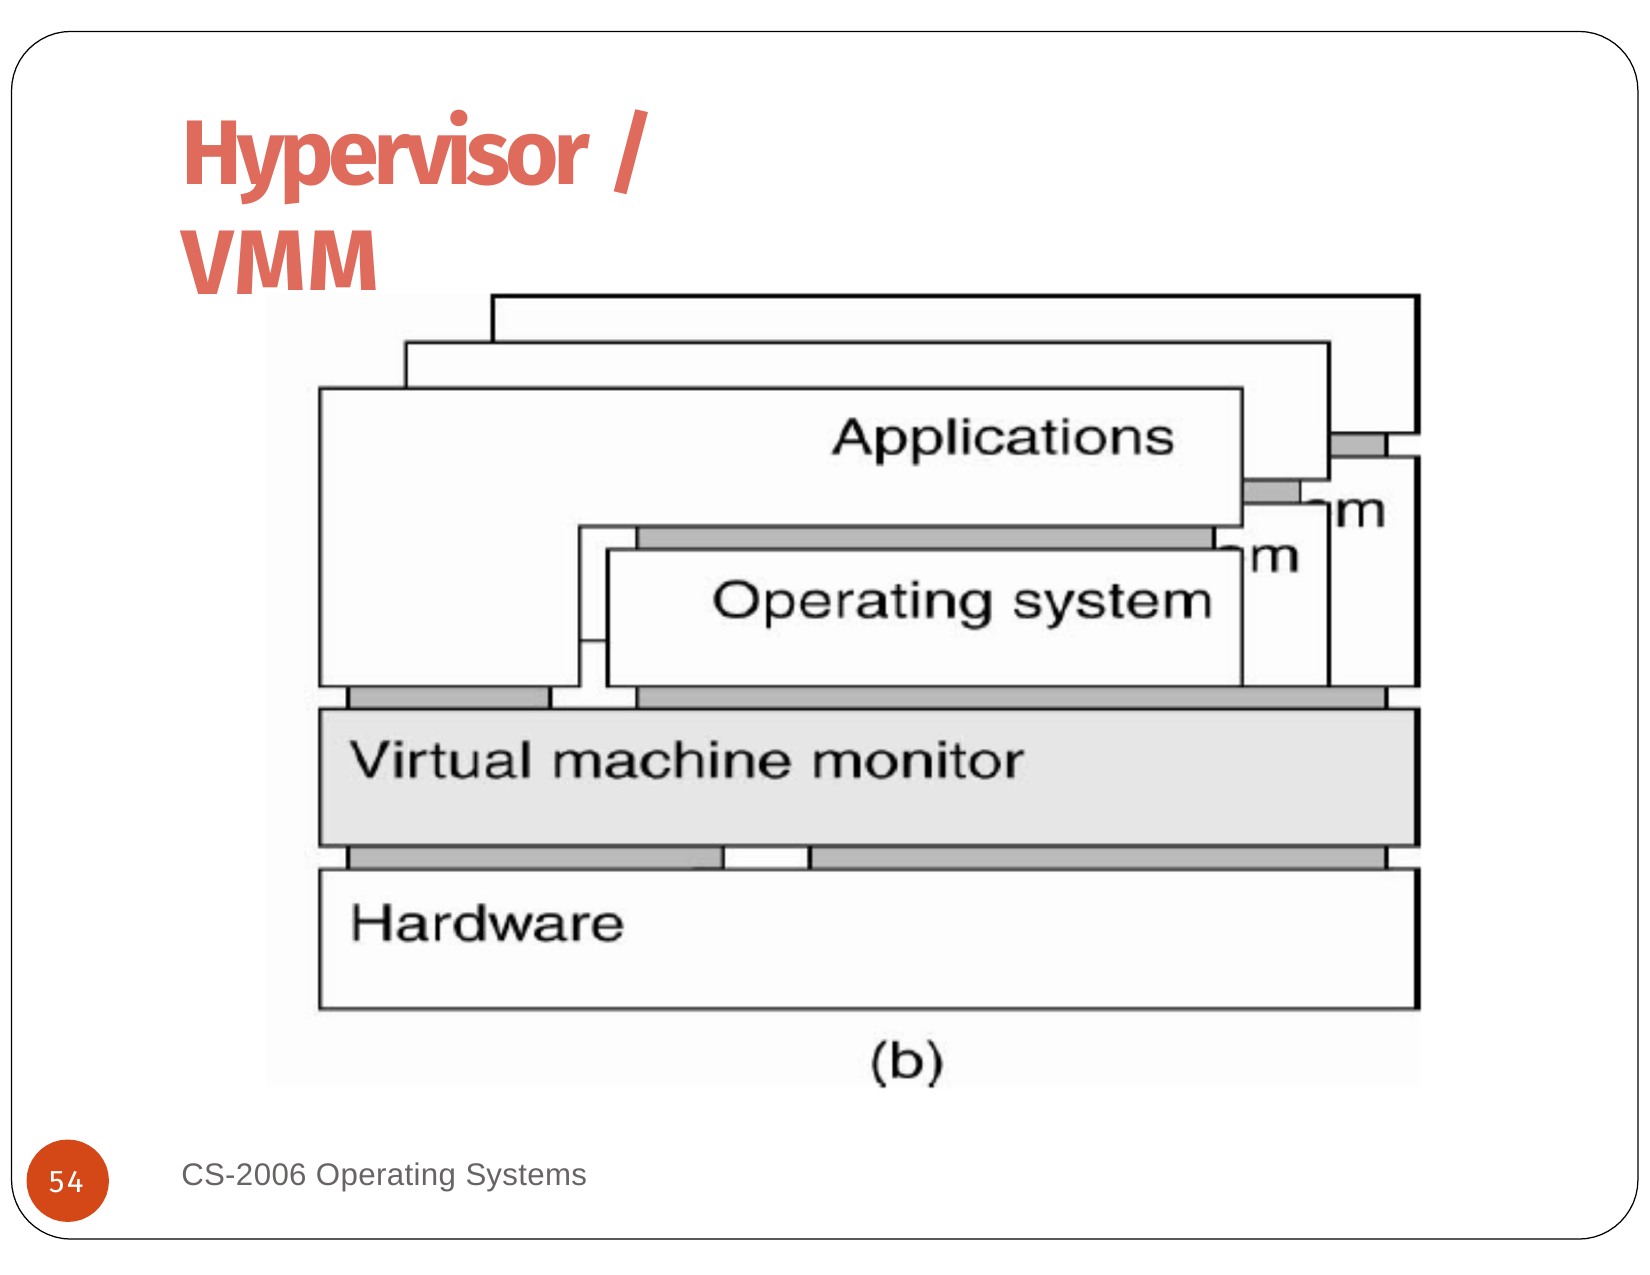

# Hypervisor / VMM

CS-2006 Operating Systems
54